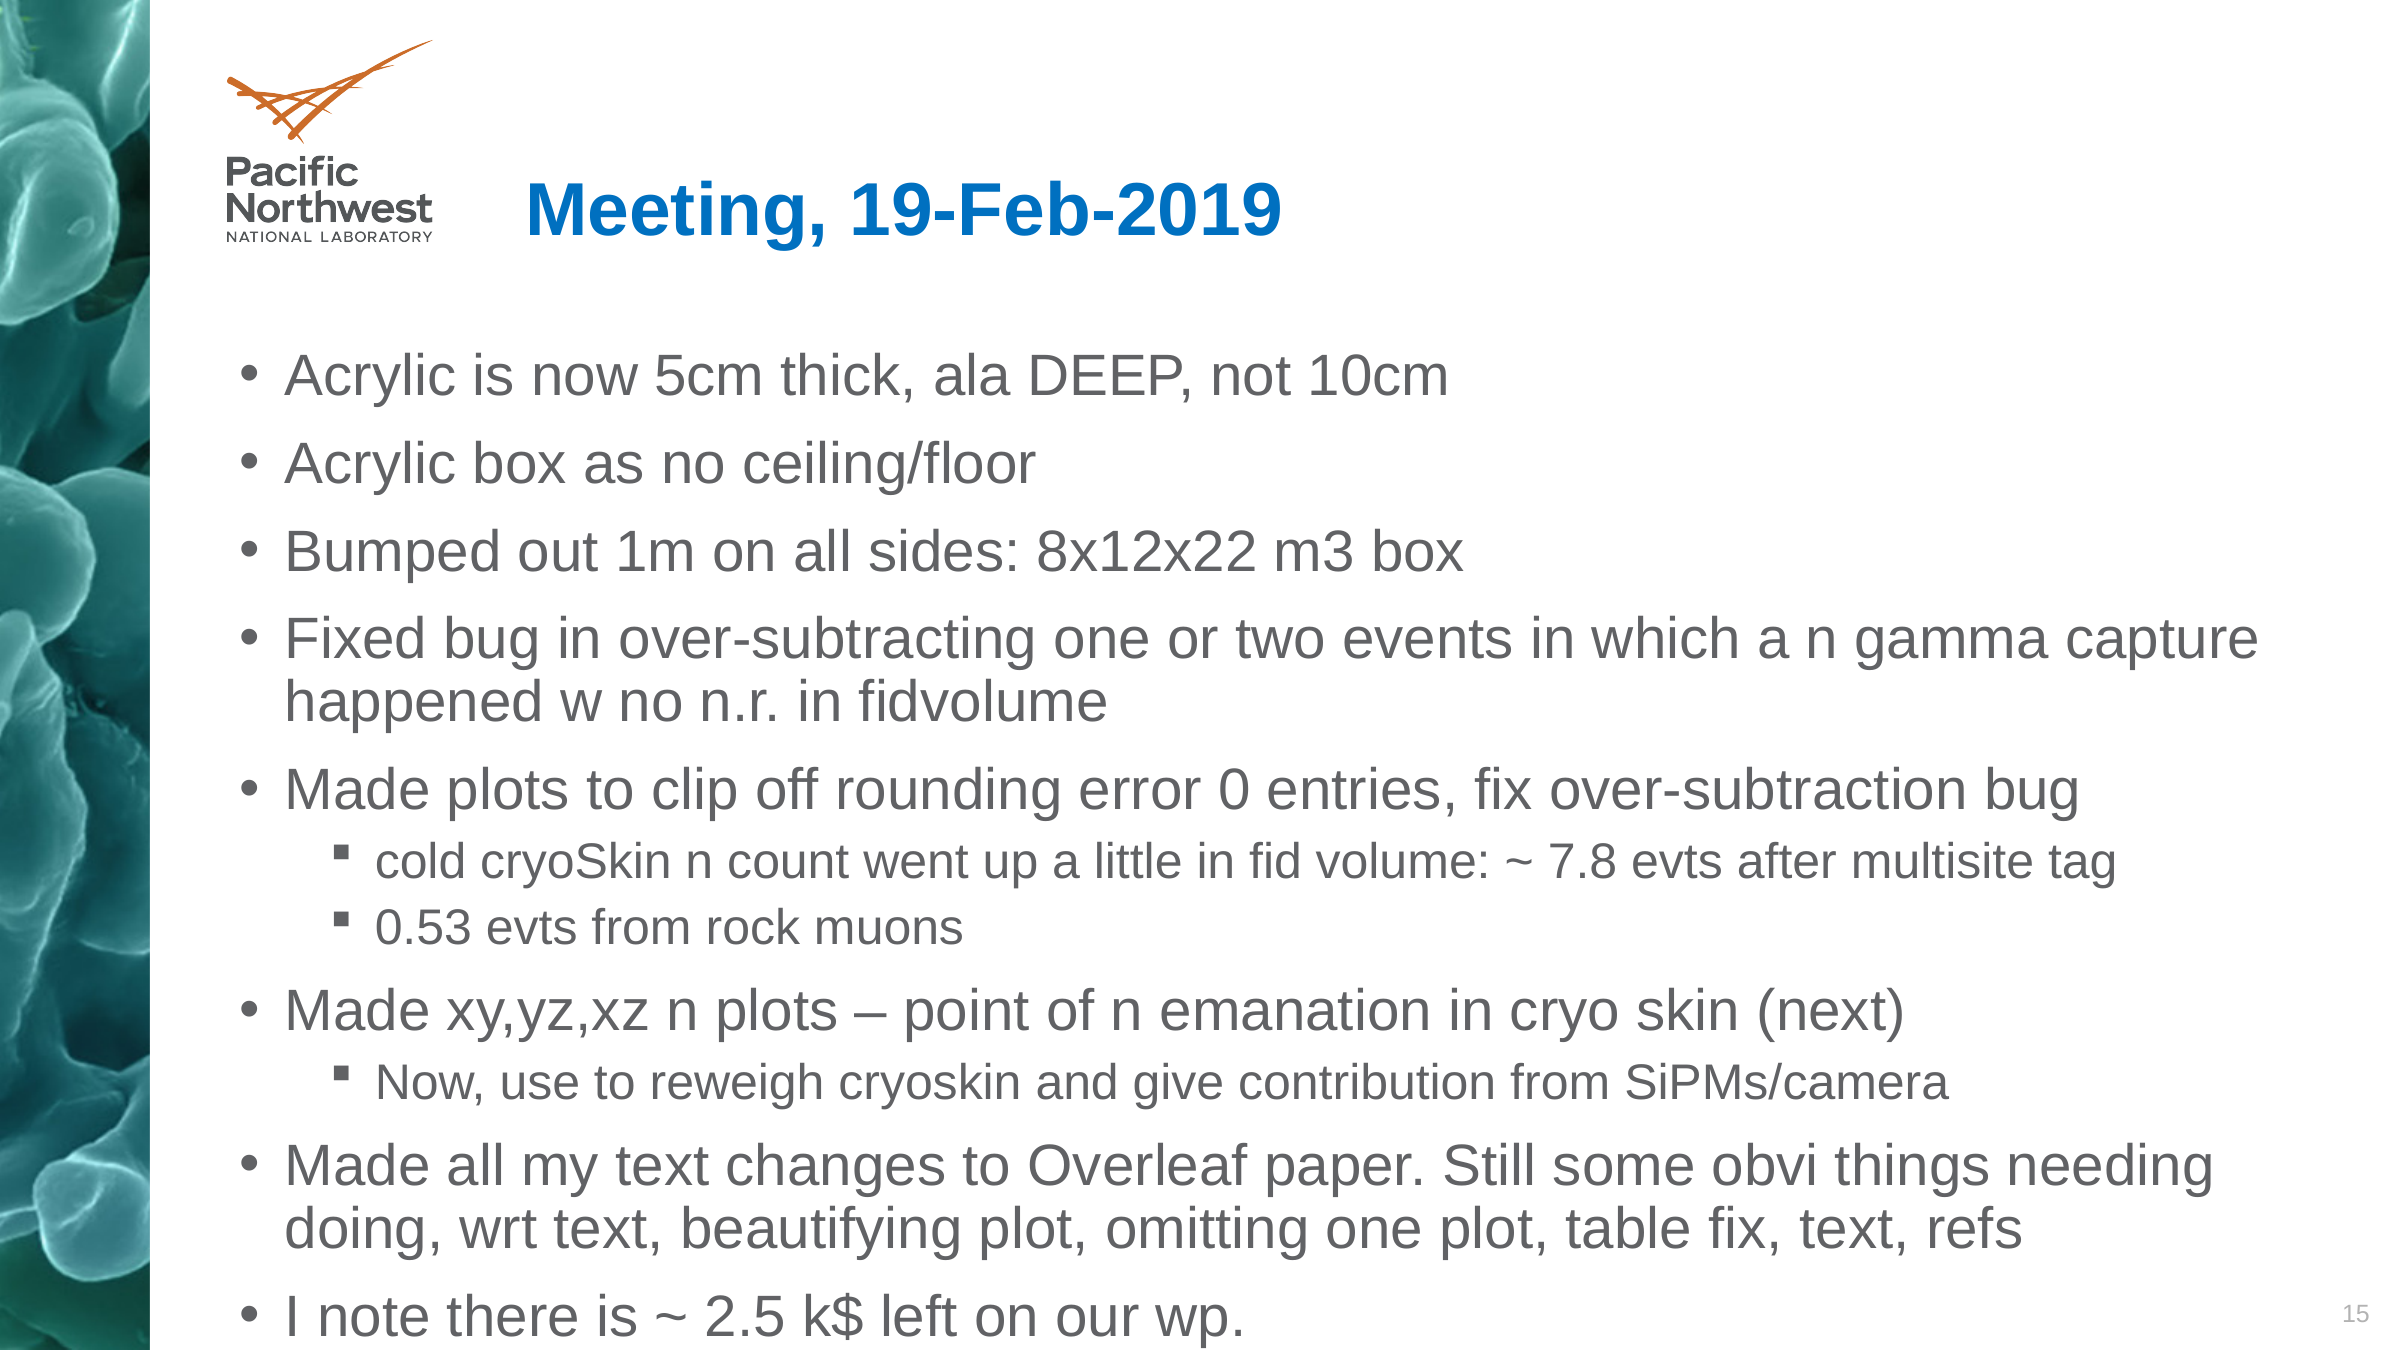

# Meeting, 19-Feb-2019
Acrylic is now 5cm thick, ala DEEP, not 10cm
Acrylic box as no ceiling/floor
Bumped out 1m on all sides: 8x12x22 m3 box
Fixed bug in over-subtracting one or two events in which a n gamma capture happened w no n.r. in fidvolume
Made plots to clip off rounding error 0 entries, fix over-subtraction bug
cold cryoSkin n count went up a little in fid volume: ~ 7.8 evts after multisite tag
0.53 evts from rock muons
Made xy,yz,xz n plots – point of n emanation in cryo skin (next)
Now, use to reweigh cryoskin and give contribution from SiPMs/camera
Made all my text changes to Overleaf paper. Still some obvi things needing doing, wrt text, beautifying plot, omitting one plot, table fix, text, refs
I note there is ~ 2.5 k$ left on our wp.
15